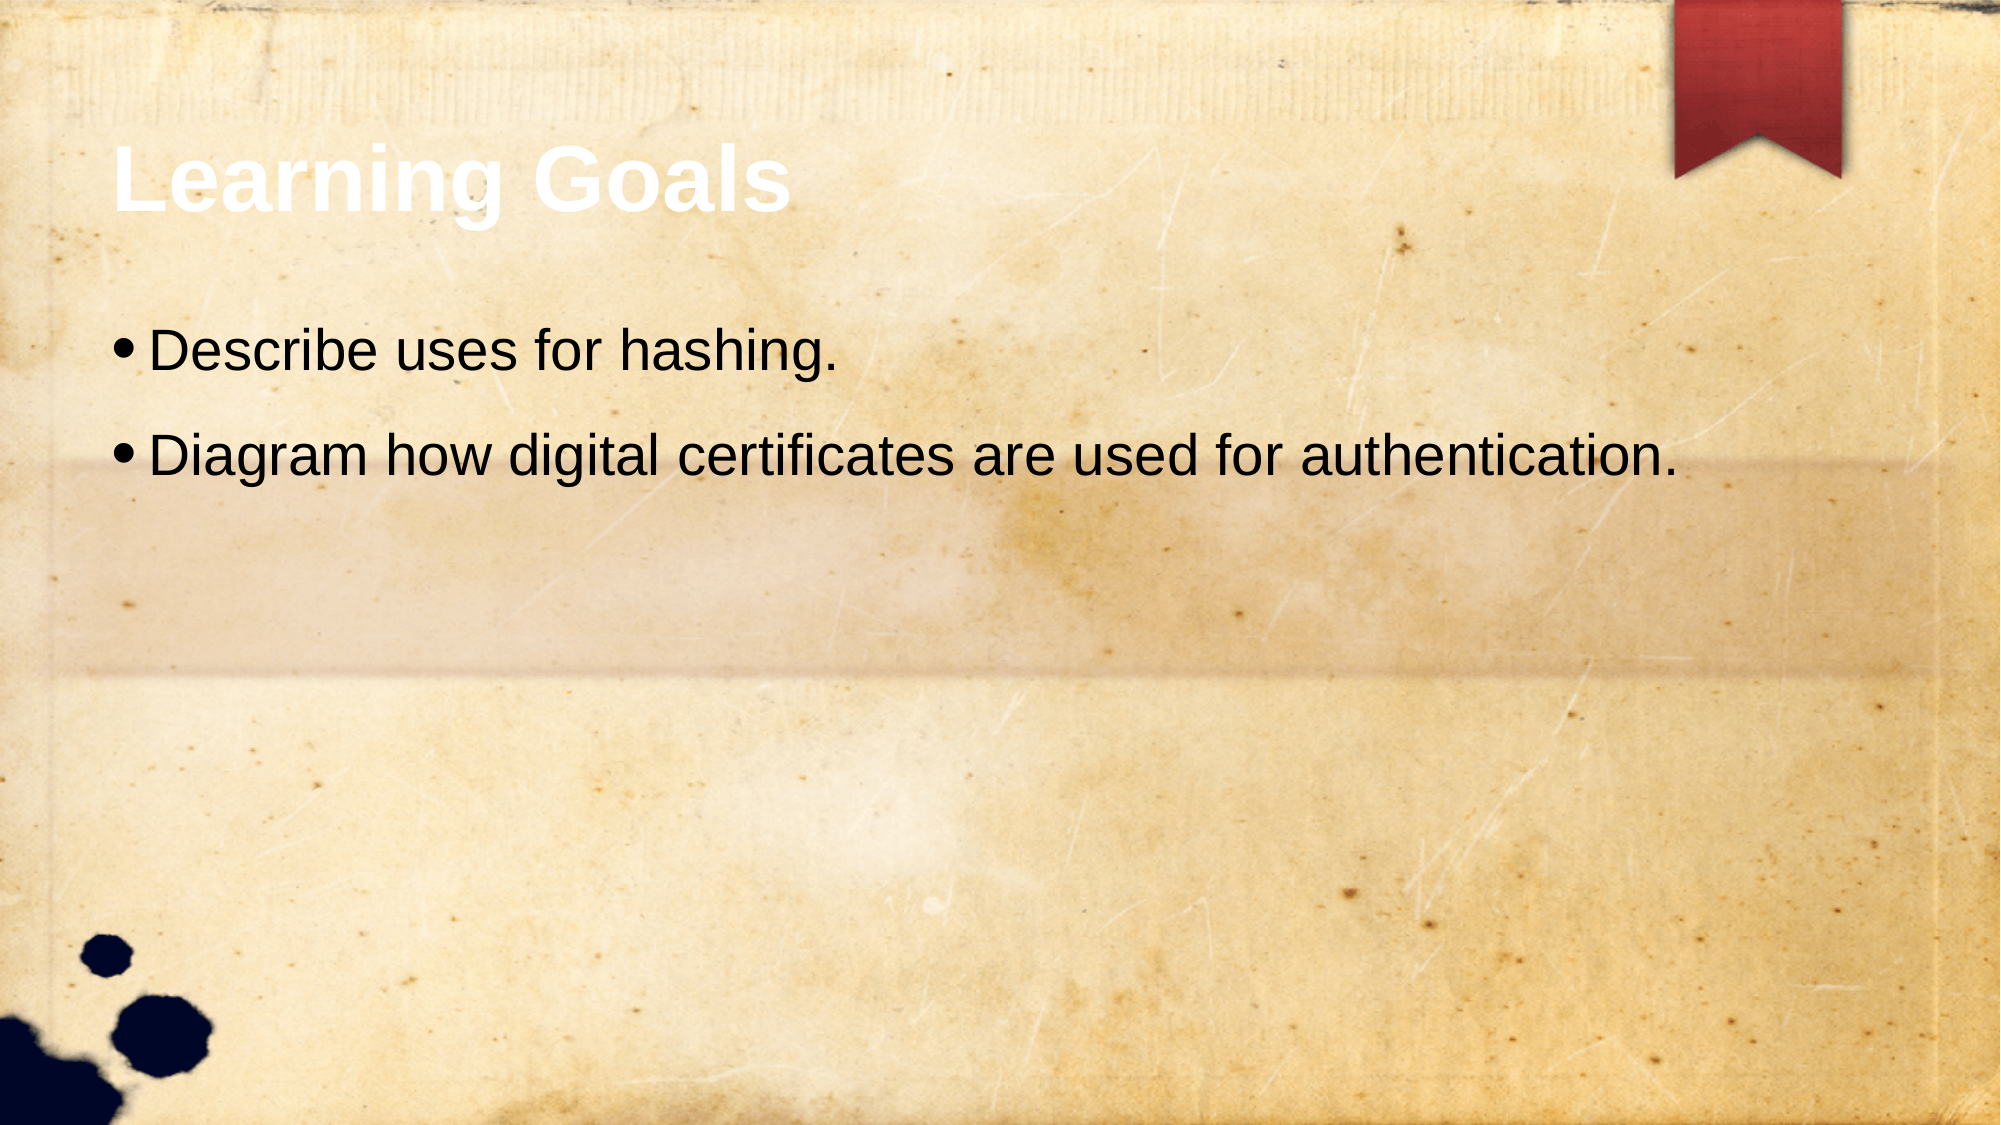

Learning Goals
Describe uses for hashing.
Diagram how digital certificates are used for authentication.